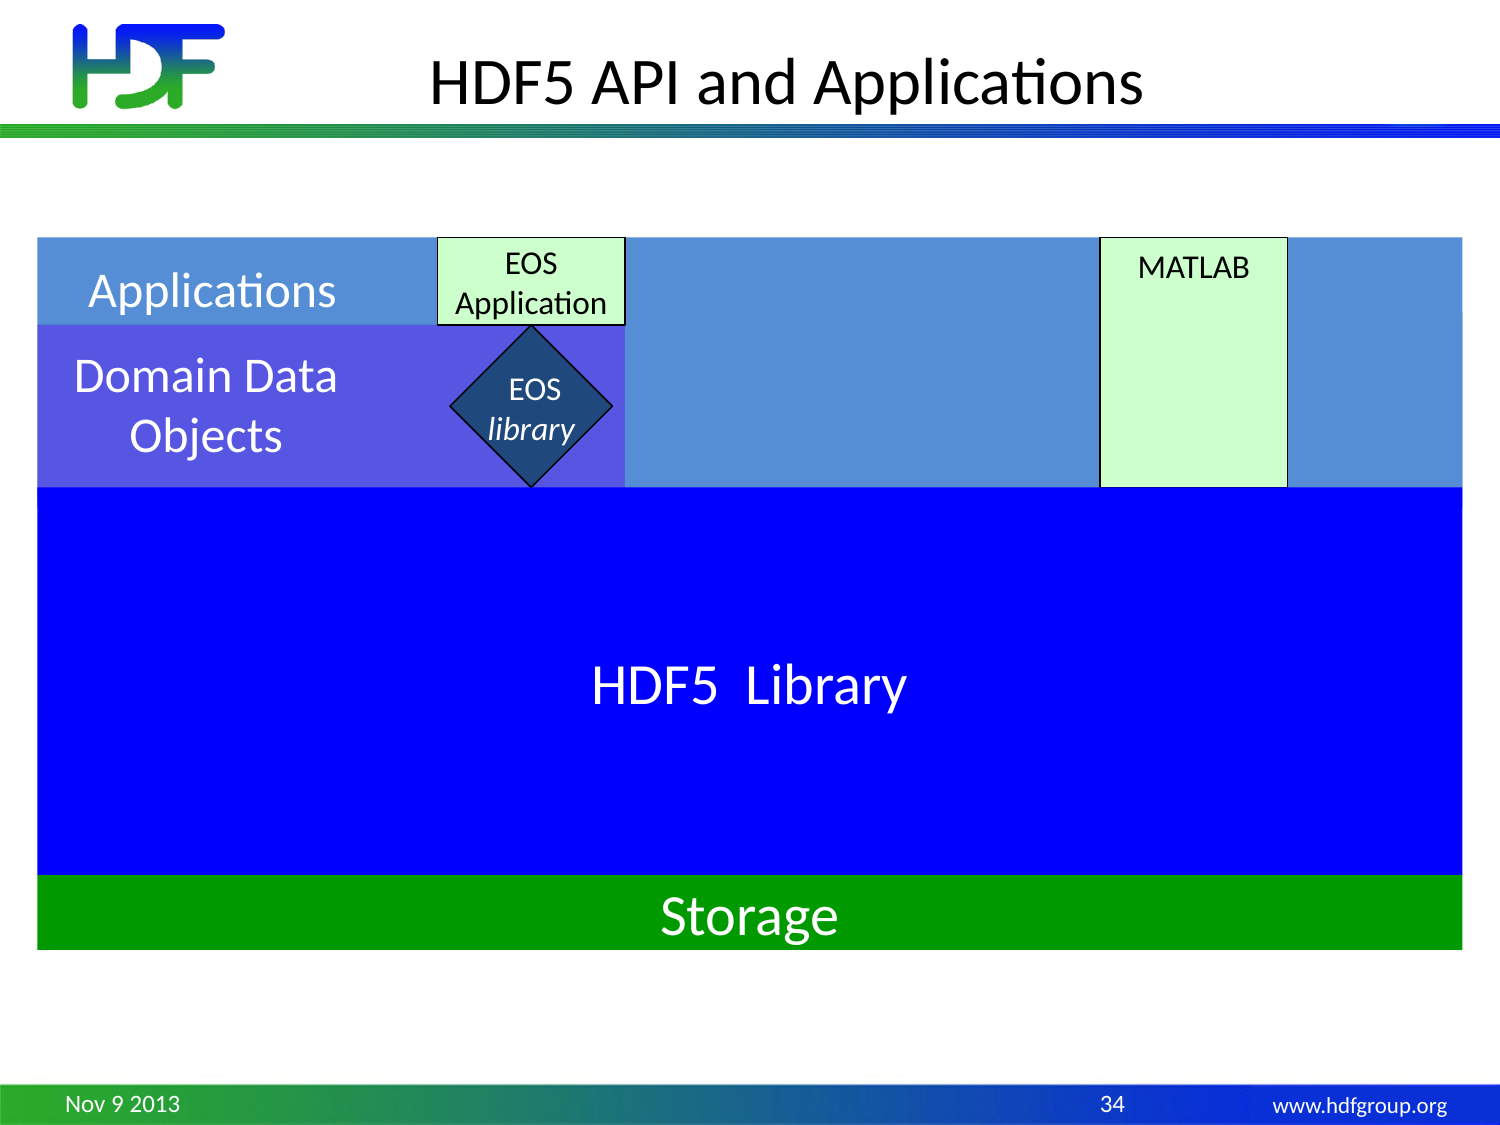

# HDF5 API and Applications

EOS
Application
MATLAB

Applications

 EOS
library
Domain Data
Objects
…
HDF5  Library
Storage
Nov 9 2013
34